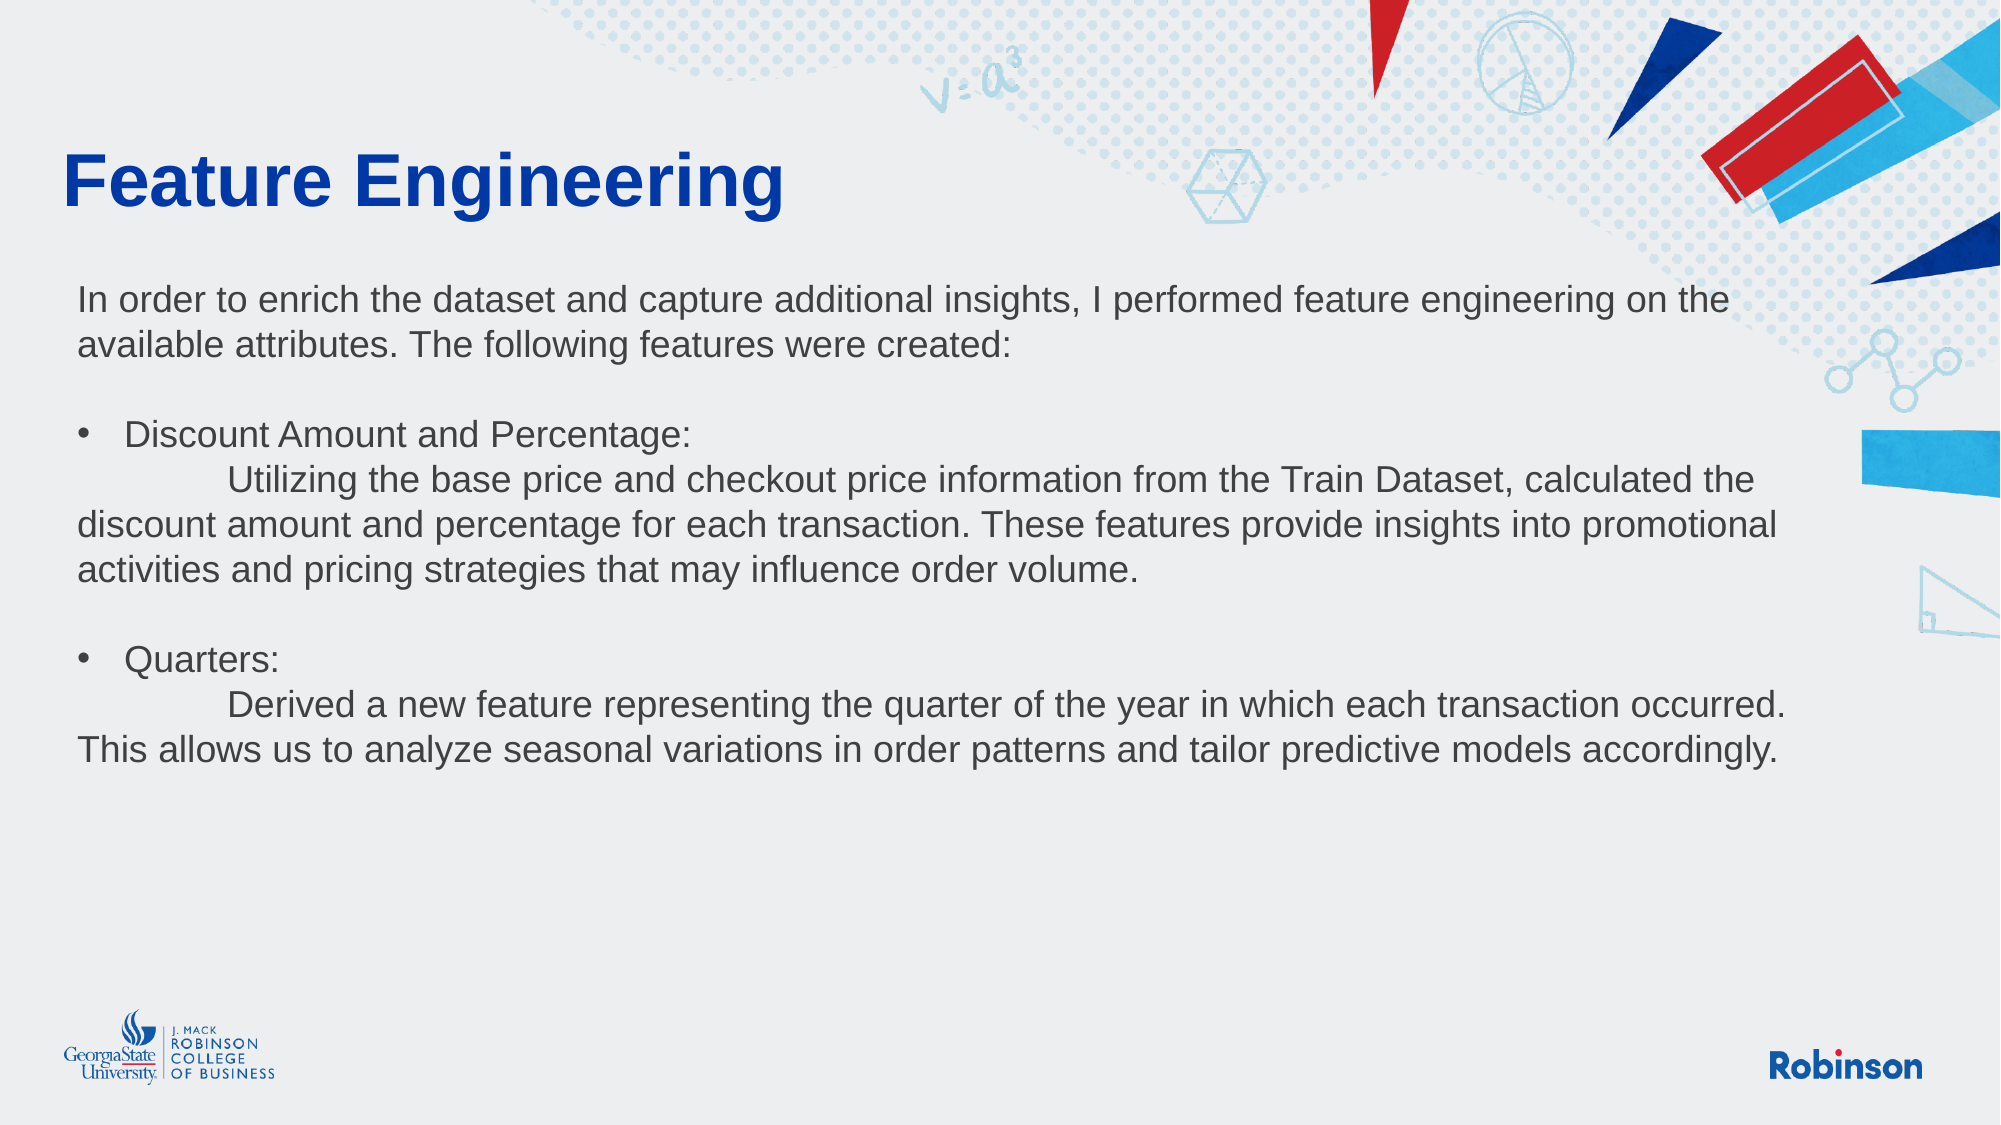

# Feature Engineering
In order to enrich the dataset and capture additional insights, I performed feature engineering on the available attributes. The following features were created:

Discount Amount and Percentage:
	Utilizing the base price and checkout price information from the Train Dataset, calculated the discount amount and percentage for each transaction. These features provide insights into promotional activities and pricing strategies that may influence order volume.

Quarters:
	Derived a new feature representing the quarter of the year in which each transaction occurred. This allows us to analyze seasonal variations in order patterns and tailor predictive models accordingly.